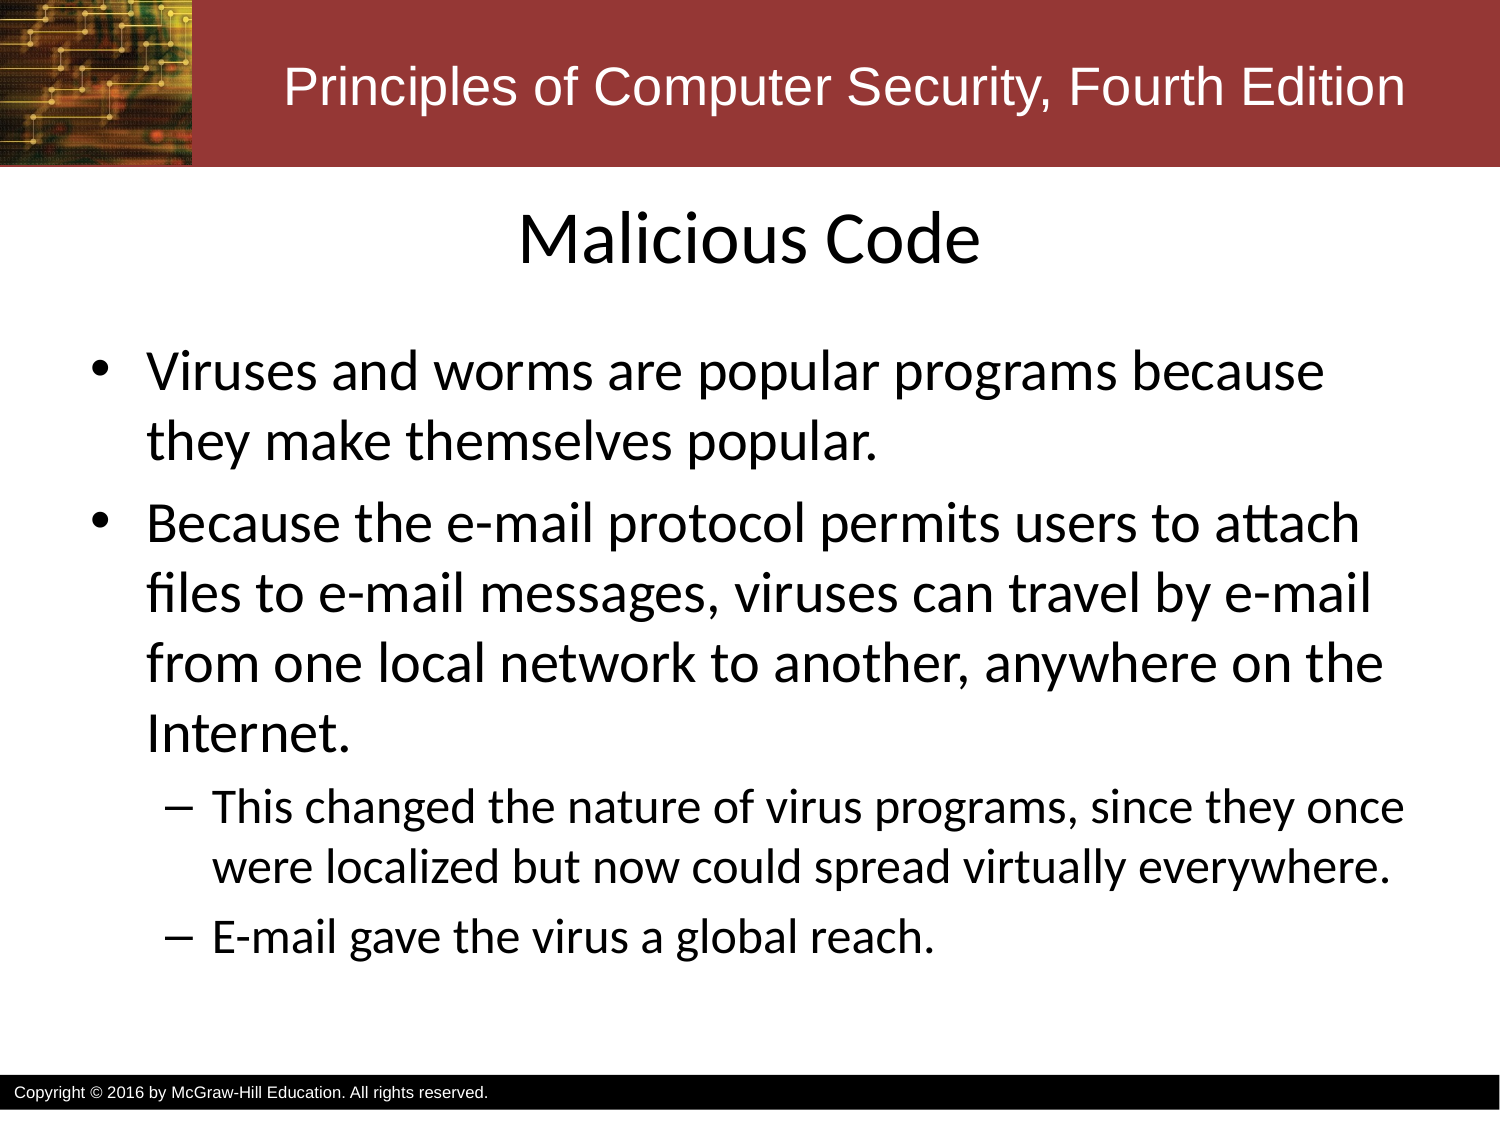

# Malicious Code
Viruses and worms are popular programs because they make themselves popular.
Because the e-mail protocol permits users to attach files to e-mail messages, viruses can travel by e-mail from one local network to another, anywhere on the Internet.
This changed the nature of virus programs, since they once were localized but now could spread virtually everywhere.
E-mail gave the virus a global reach.